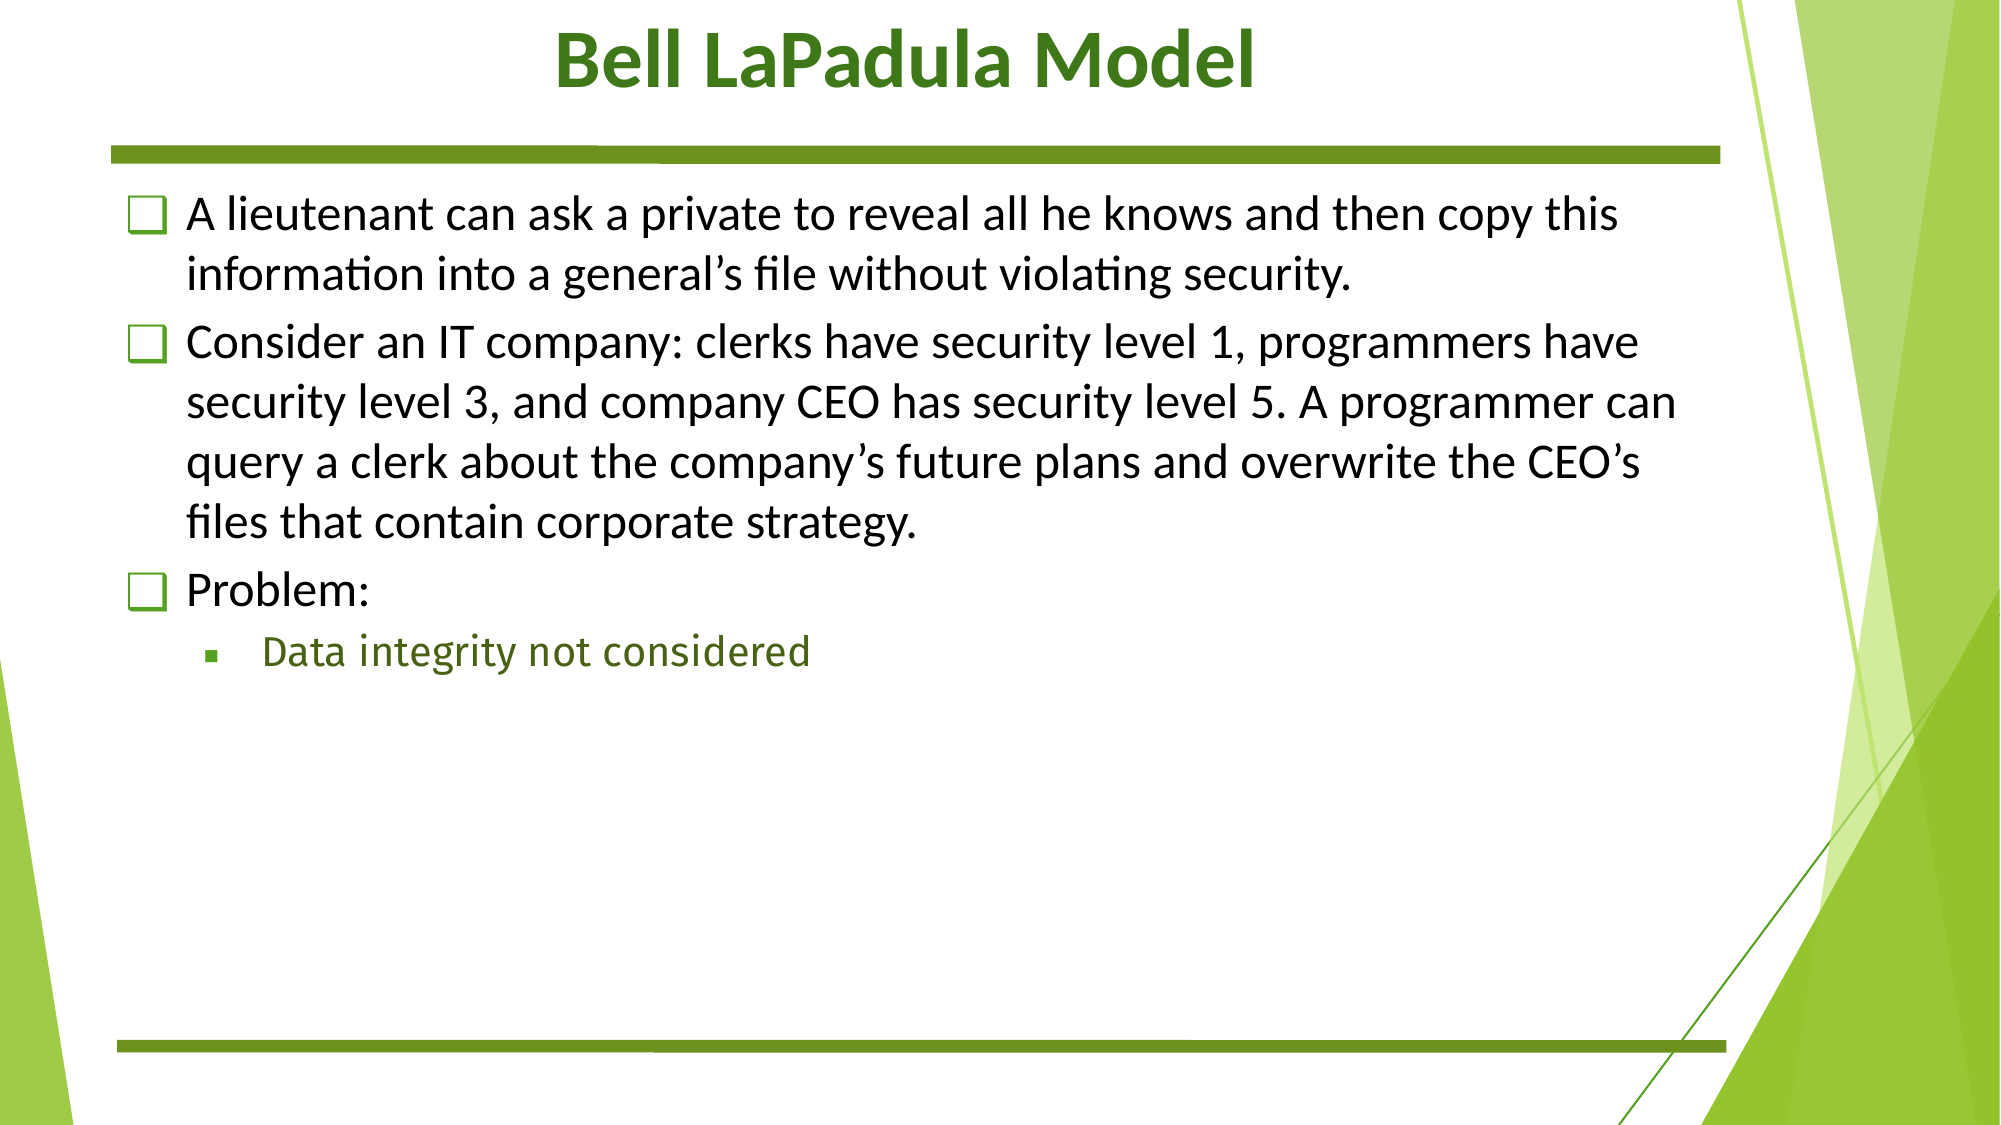

# Bell LaPadula Model
A lieutenant can ask a private to reveal all he knows and then copy this information into a general’s file without violating security.
Consider an IT company: clerks have security level 1, programmers have security level 3, and company CEO has security level 5. A programmer can query a clerk about the company’s future plans and overwrite the CEO’s files that contain corporate strategy.
Problem:
Data integrity not considered